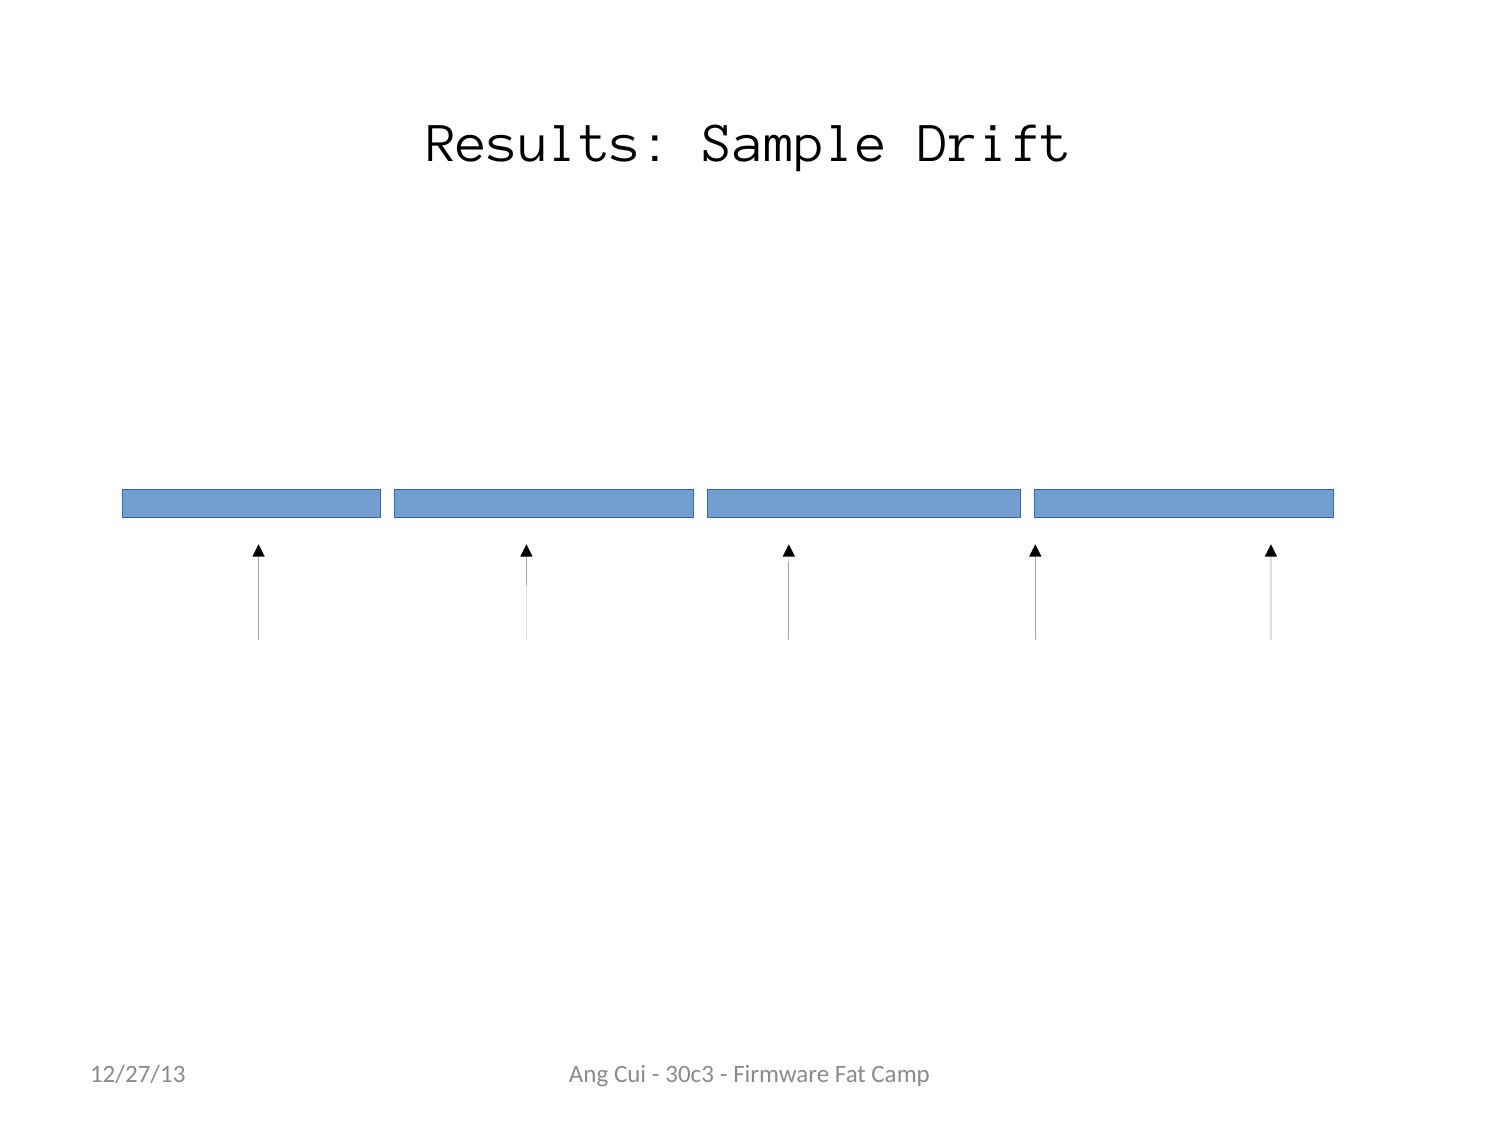

Results: Sample Drift

12/27/13
Ang Cui - 30c3 - Firmware Fat Camp